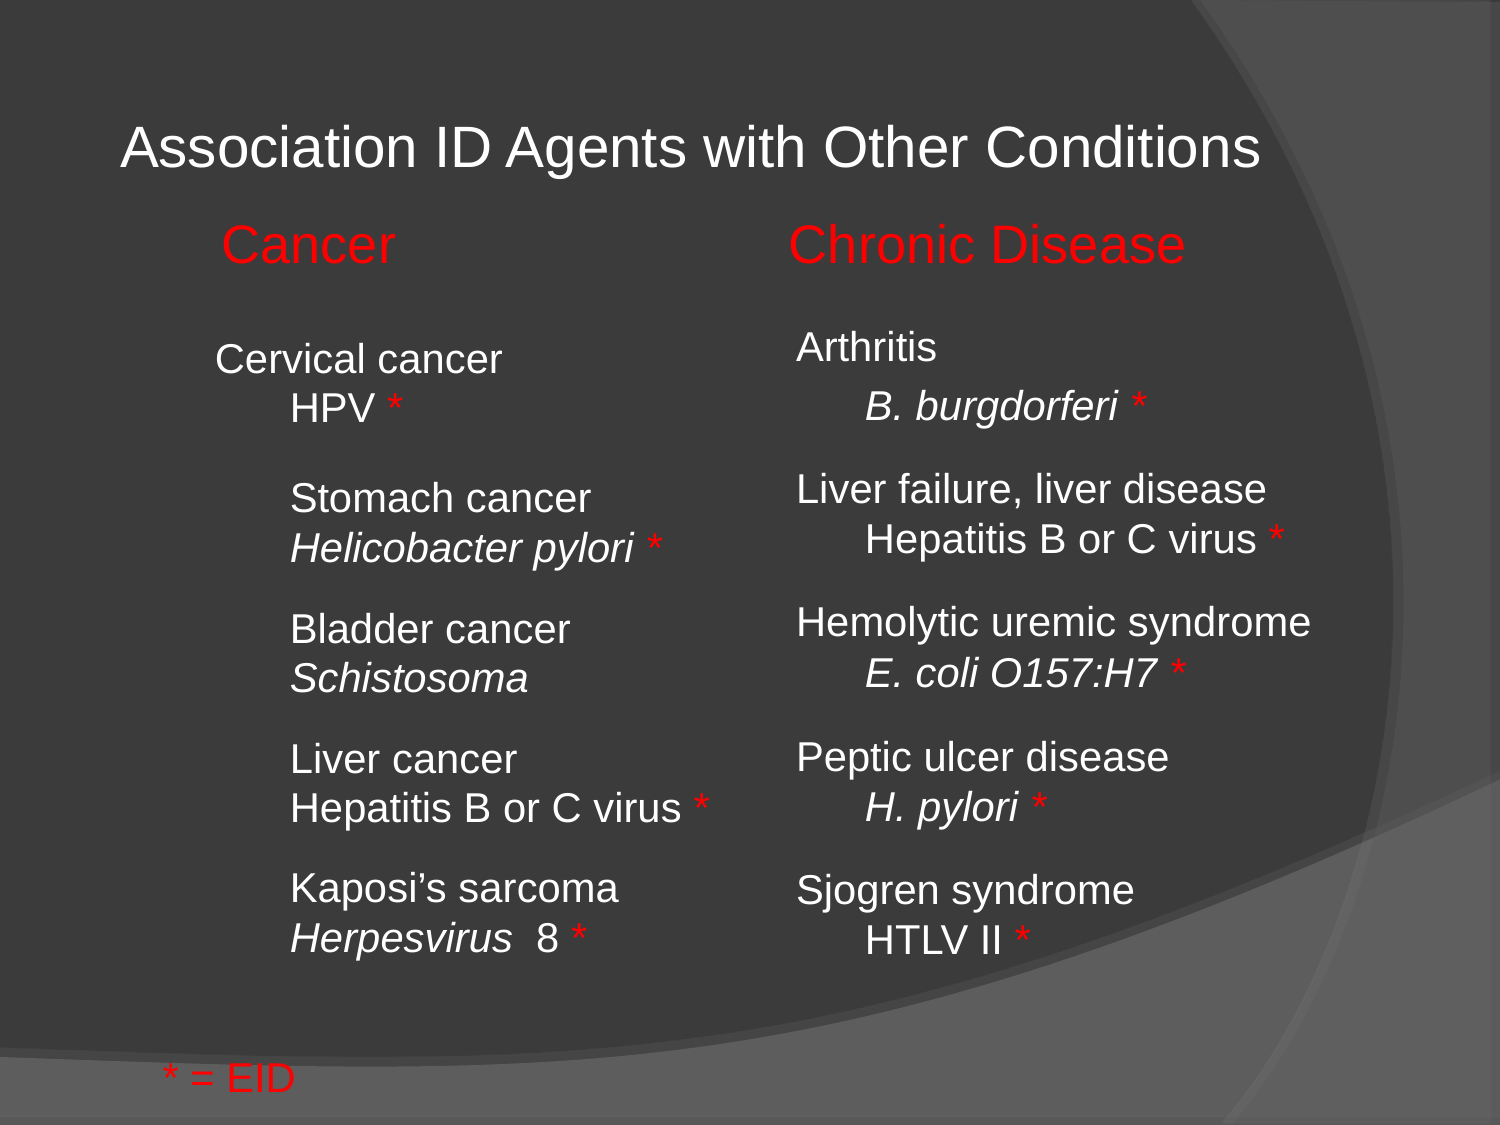

Association ID Agents with Other Conditions
# Cancer			     Chronic Disease
Arthritis
	B. burgdorferi *
Liver failure, liver disease
Hepatitis B or C virus *
Hemolytic uremic syndrome
	E. coli O157:H7 *
Peptic ulcer disease
H. pylori *
Sjogren syndrome
	HTLV II *

Cervical cancer
HPV *

Stomach cancer
Helicobacter pylori *

Bladder cancer
Schistosoma

Liver cancer
Hepatitis B or C virus *

Kaposi’s sarcoma
Herpesvirus  8 *
* = EID